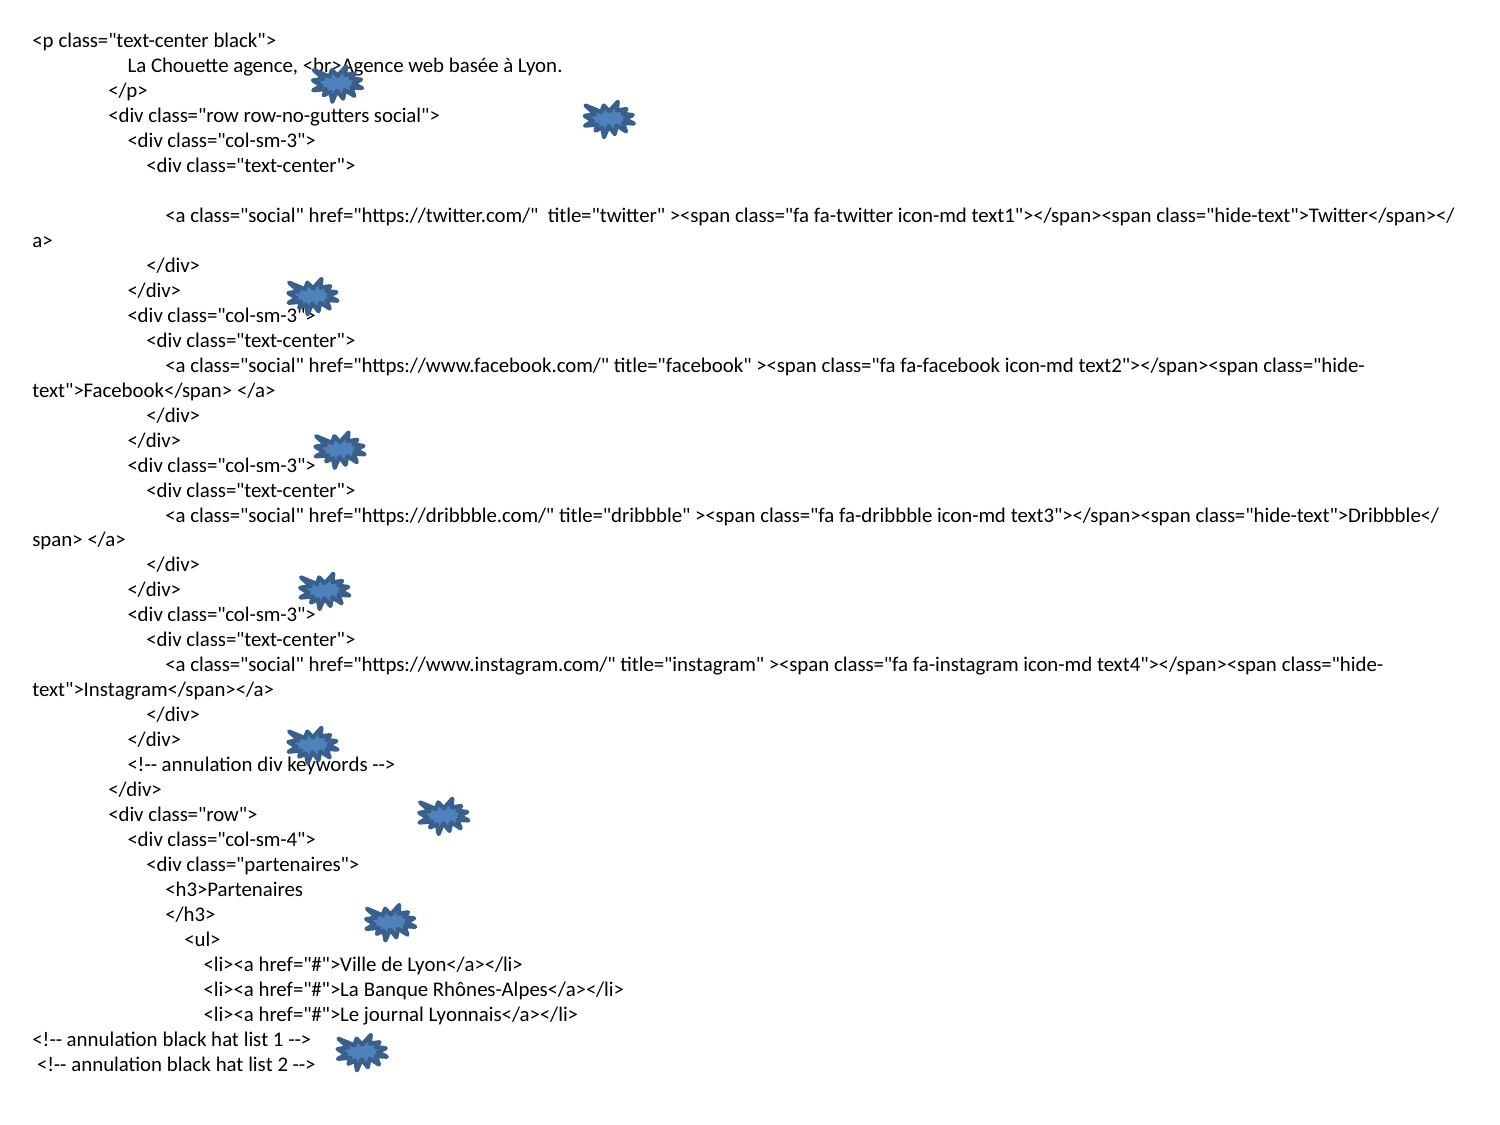

<p class="text-center black">
                    La Chouette agence, <br>Agence web basée à Lyon.
                </p>
                <div class="row row-no-gutters social">
                    <div class="col-sm-3">
                        <div class="text-center">

                            <a class="social" href="https://twitter.com/"  title="twitter" ><span class="fa fa-twitter icon-md text1"></span><span class="hide-text">Twitter</span></a>
                        </div>
                    </div>
                    <div class="col-sm-3">
                        <div class="text-center">
                            <a class="social" href="https://www.facebook.com/" title="facebook" ><span class="fa fa-facebook icon-md text2"></span><span class="hide-text">Facebook</span> </a>
                        </div>
                    </div>
                    <div class="col-sm-3">
                        <div class="text-center">
                            <a class="social" href="https://dribbble.com/" title="dribbble" ><span class="fa fa-dribbble icon-md text3"></span><span class="hide-text">Dribbble</span> </a>
                        </div>
                    </div>
                    <div class="col-sm-3">
                        <div class="text-center">
                            <a class="social" href="https://www.instagram.com/" title="instagram" ><span class="fa fa-instagram icon-md text4"></span><span class="hide-text">Instagram</span></a>
                        </div>
                    </div>
                    <!-- annulation div keywords -->
                </div>
                <div class="row">
                    <div class="col-sm-4">
                        <div class="partenaires">
                            <h3>Partenaires
                            </h3>
                                <ul>
                                    <li><a href="#">Ville de Lyon</a></li>
                                    <li><a href="#">La Banque Rhônes-Alpes</a></li>
                                    <li><a href="#">Le journal Lyonnais</a></li>
<!-- annulation black hat list 1 -->
 <!-- annulation black hat list 2 -->